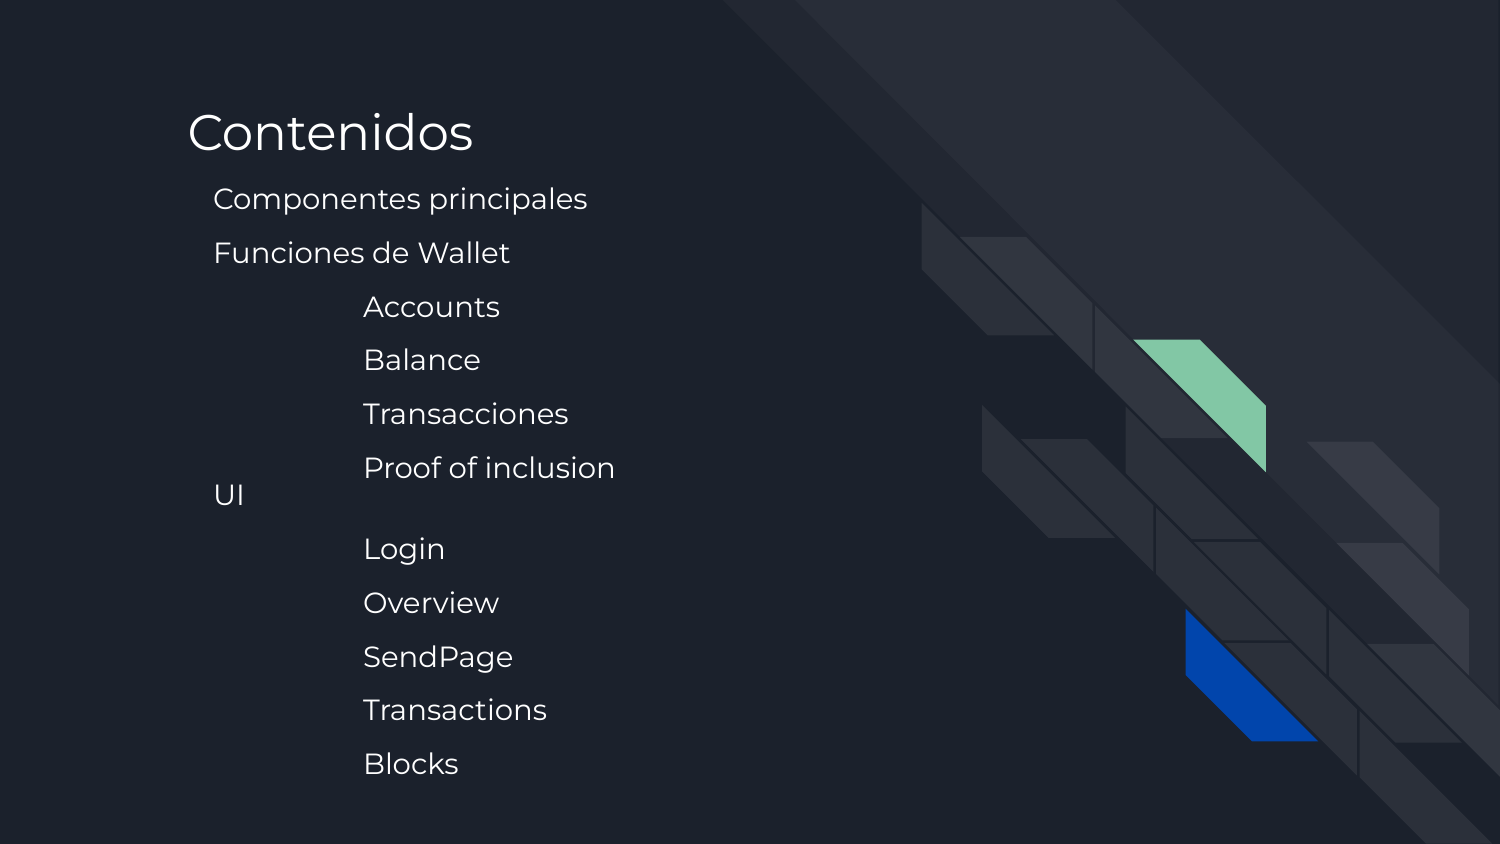

Contenidos
Componentes principales
Funciones de Wallet
	Accounts
	Balance
	Transacciones
	Proof of inclusion

UI
	Login
	Overview
	SendPage
	Transactions
	Blocks